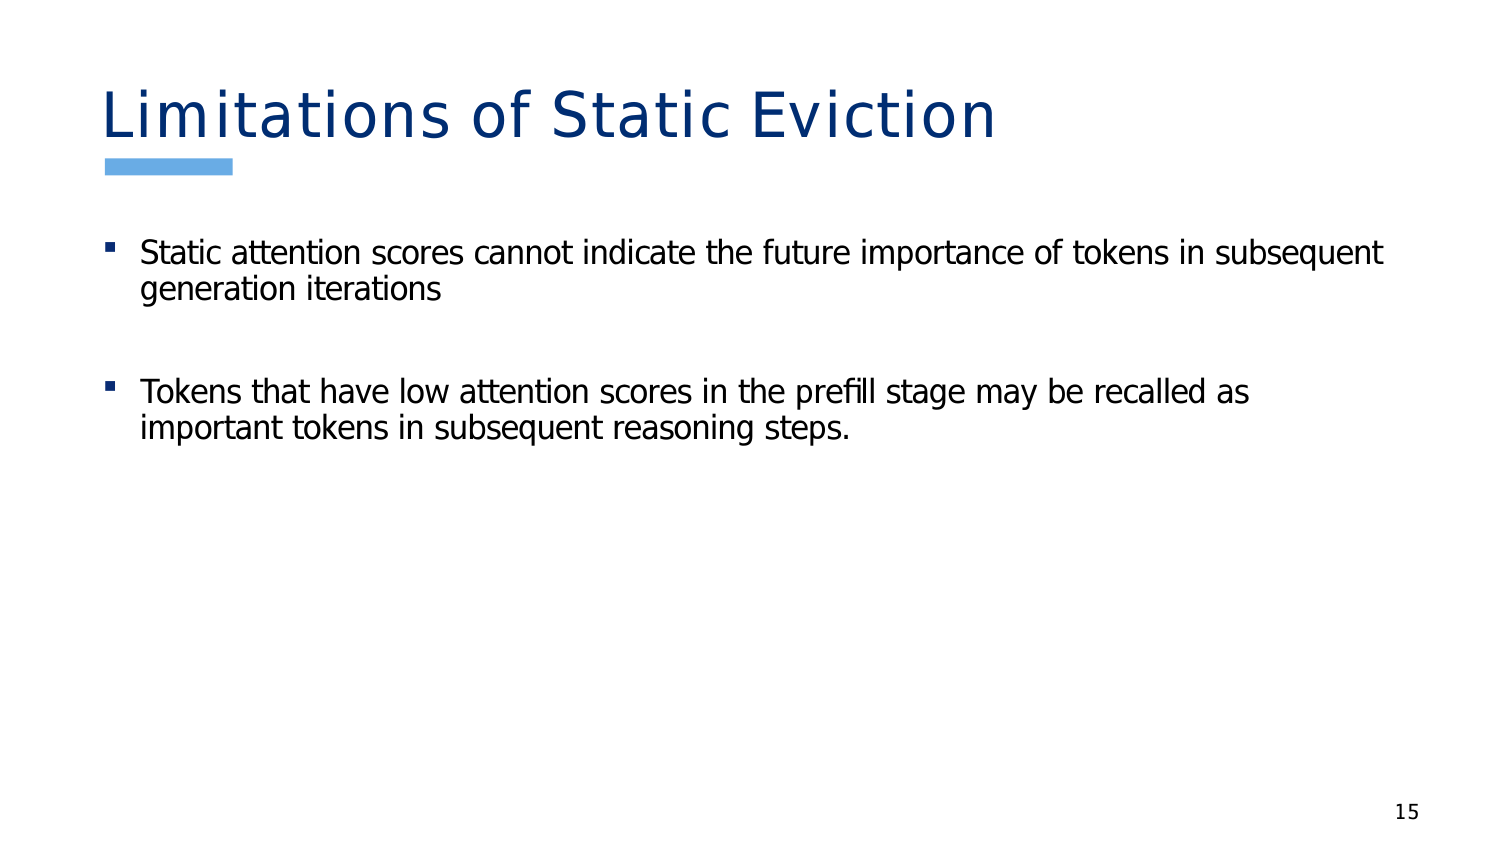

# Limitations of Static Eviction
Static attention scores cannot indicate the future importance of tokens in subsequent generation iterations

Tokens that have low attention scores in the prefill stage may be recalled as important tokens in subsequent reasoning steps.